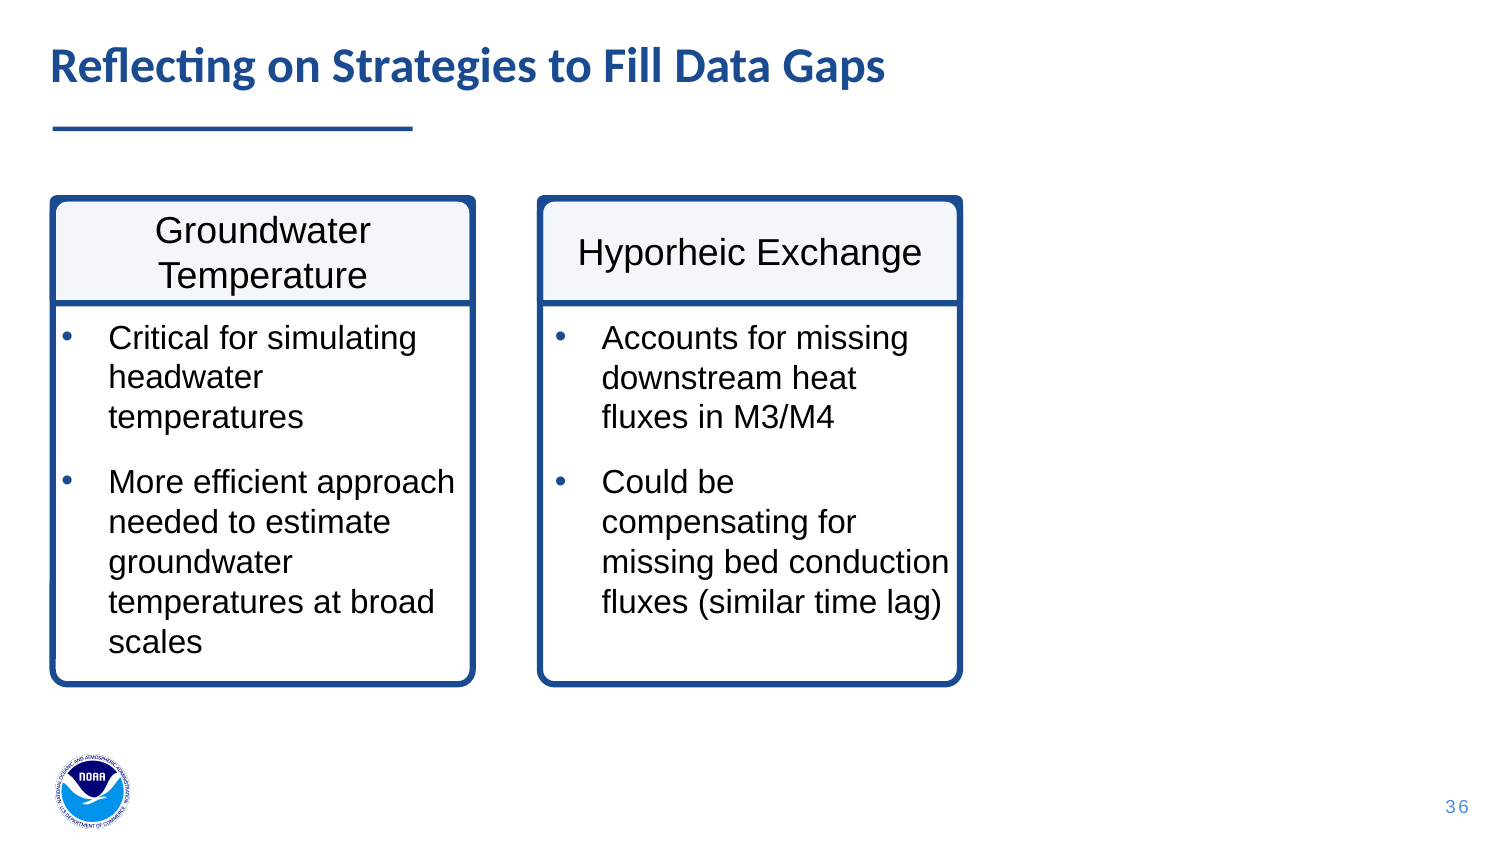

# Reflecting on Strategies to Fill Data Gaps

Groundwater Temperature
Hyporheic Exchange

Critical for simulating headwater temperatures
More efficient approach needed to estimate groundwater temperatures at broad scales
Accounts for missing downstream heat fluxes in M3/M4
Could be compensating for missing bed conduction fluxes (similar time lag)
36